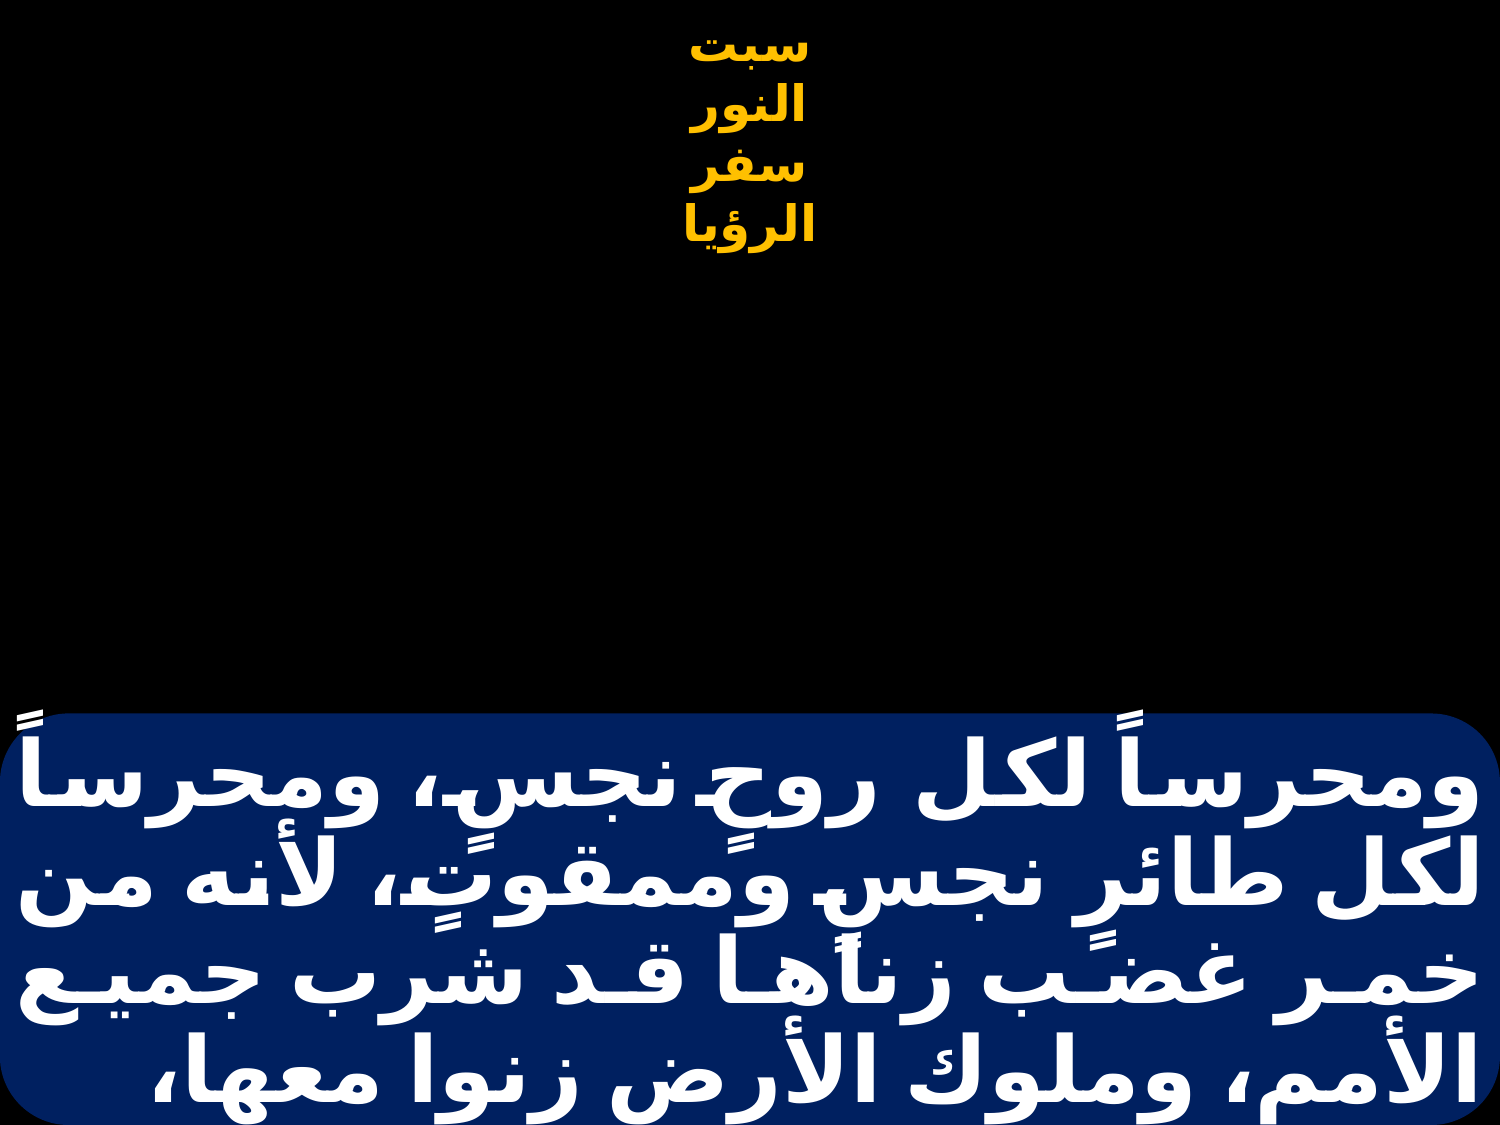

# ومحرساً لكل روحٍ نجسٍ، ومحرساً لكل طائرٍ نجسٍ وممقوتٍ، لأنه من خمر غضب زناها قد شرب جميع الأمم، وملوك الأرض زنوا معها،